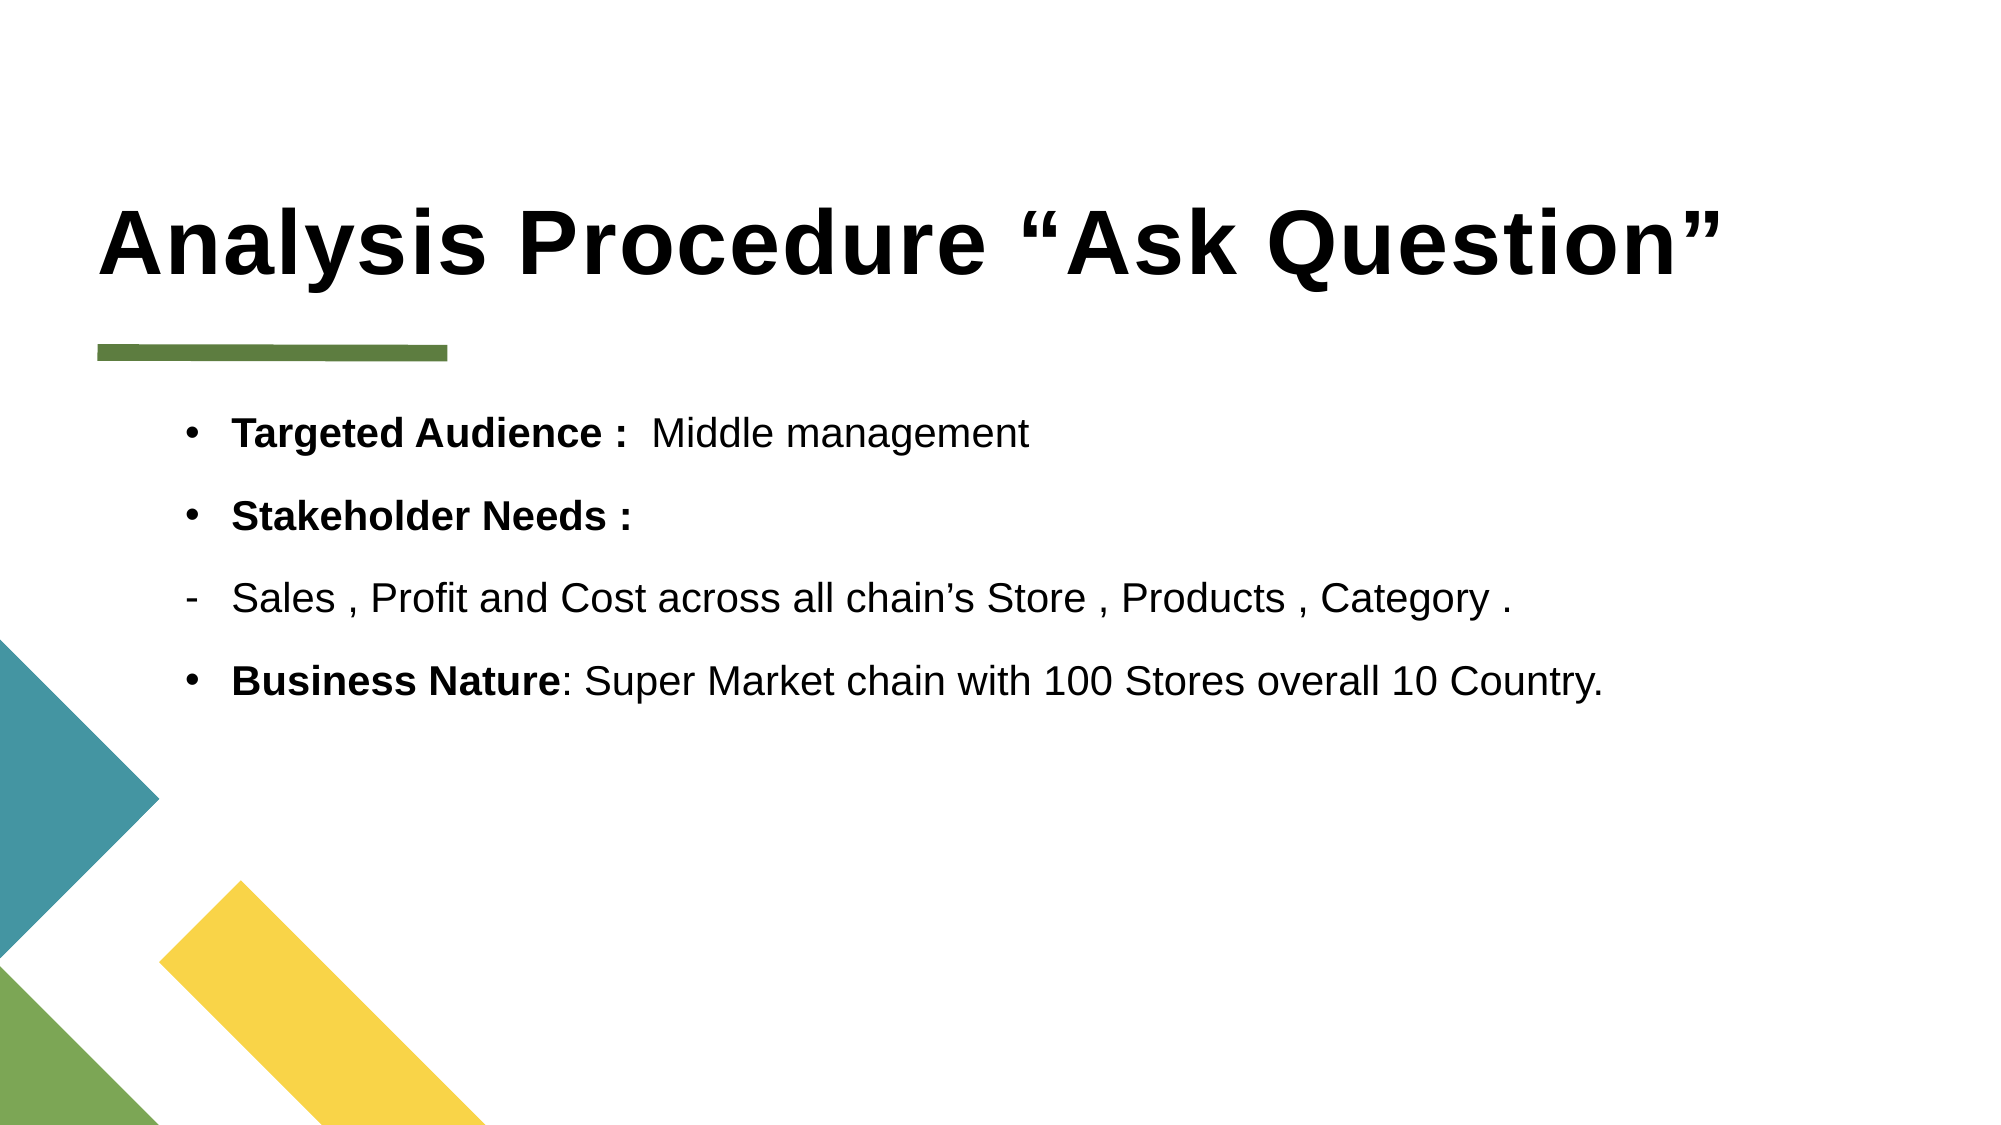

# Analysis Procedure “Ask Question”
Targeted Audience :  Middle management
Stakeholder Needs :
Sales , Profit and Cost across all chain’s Store , Products , Category .
Business Nature: Super Market chain with 100 Stores overall 10 Country.